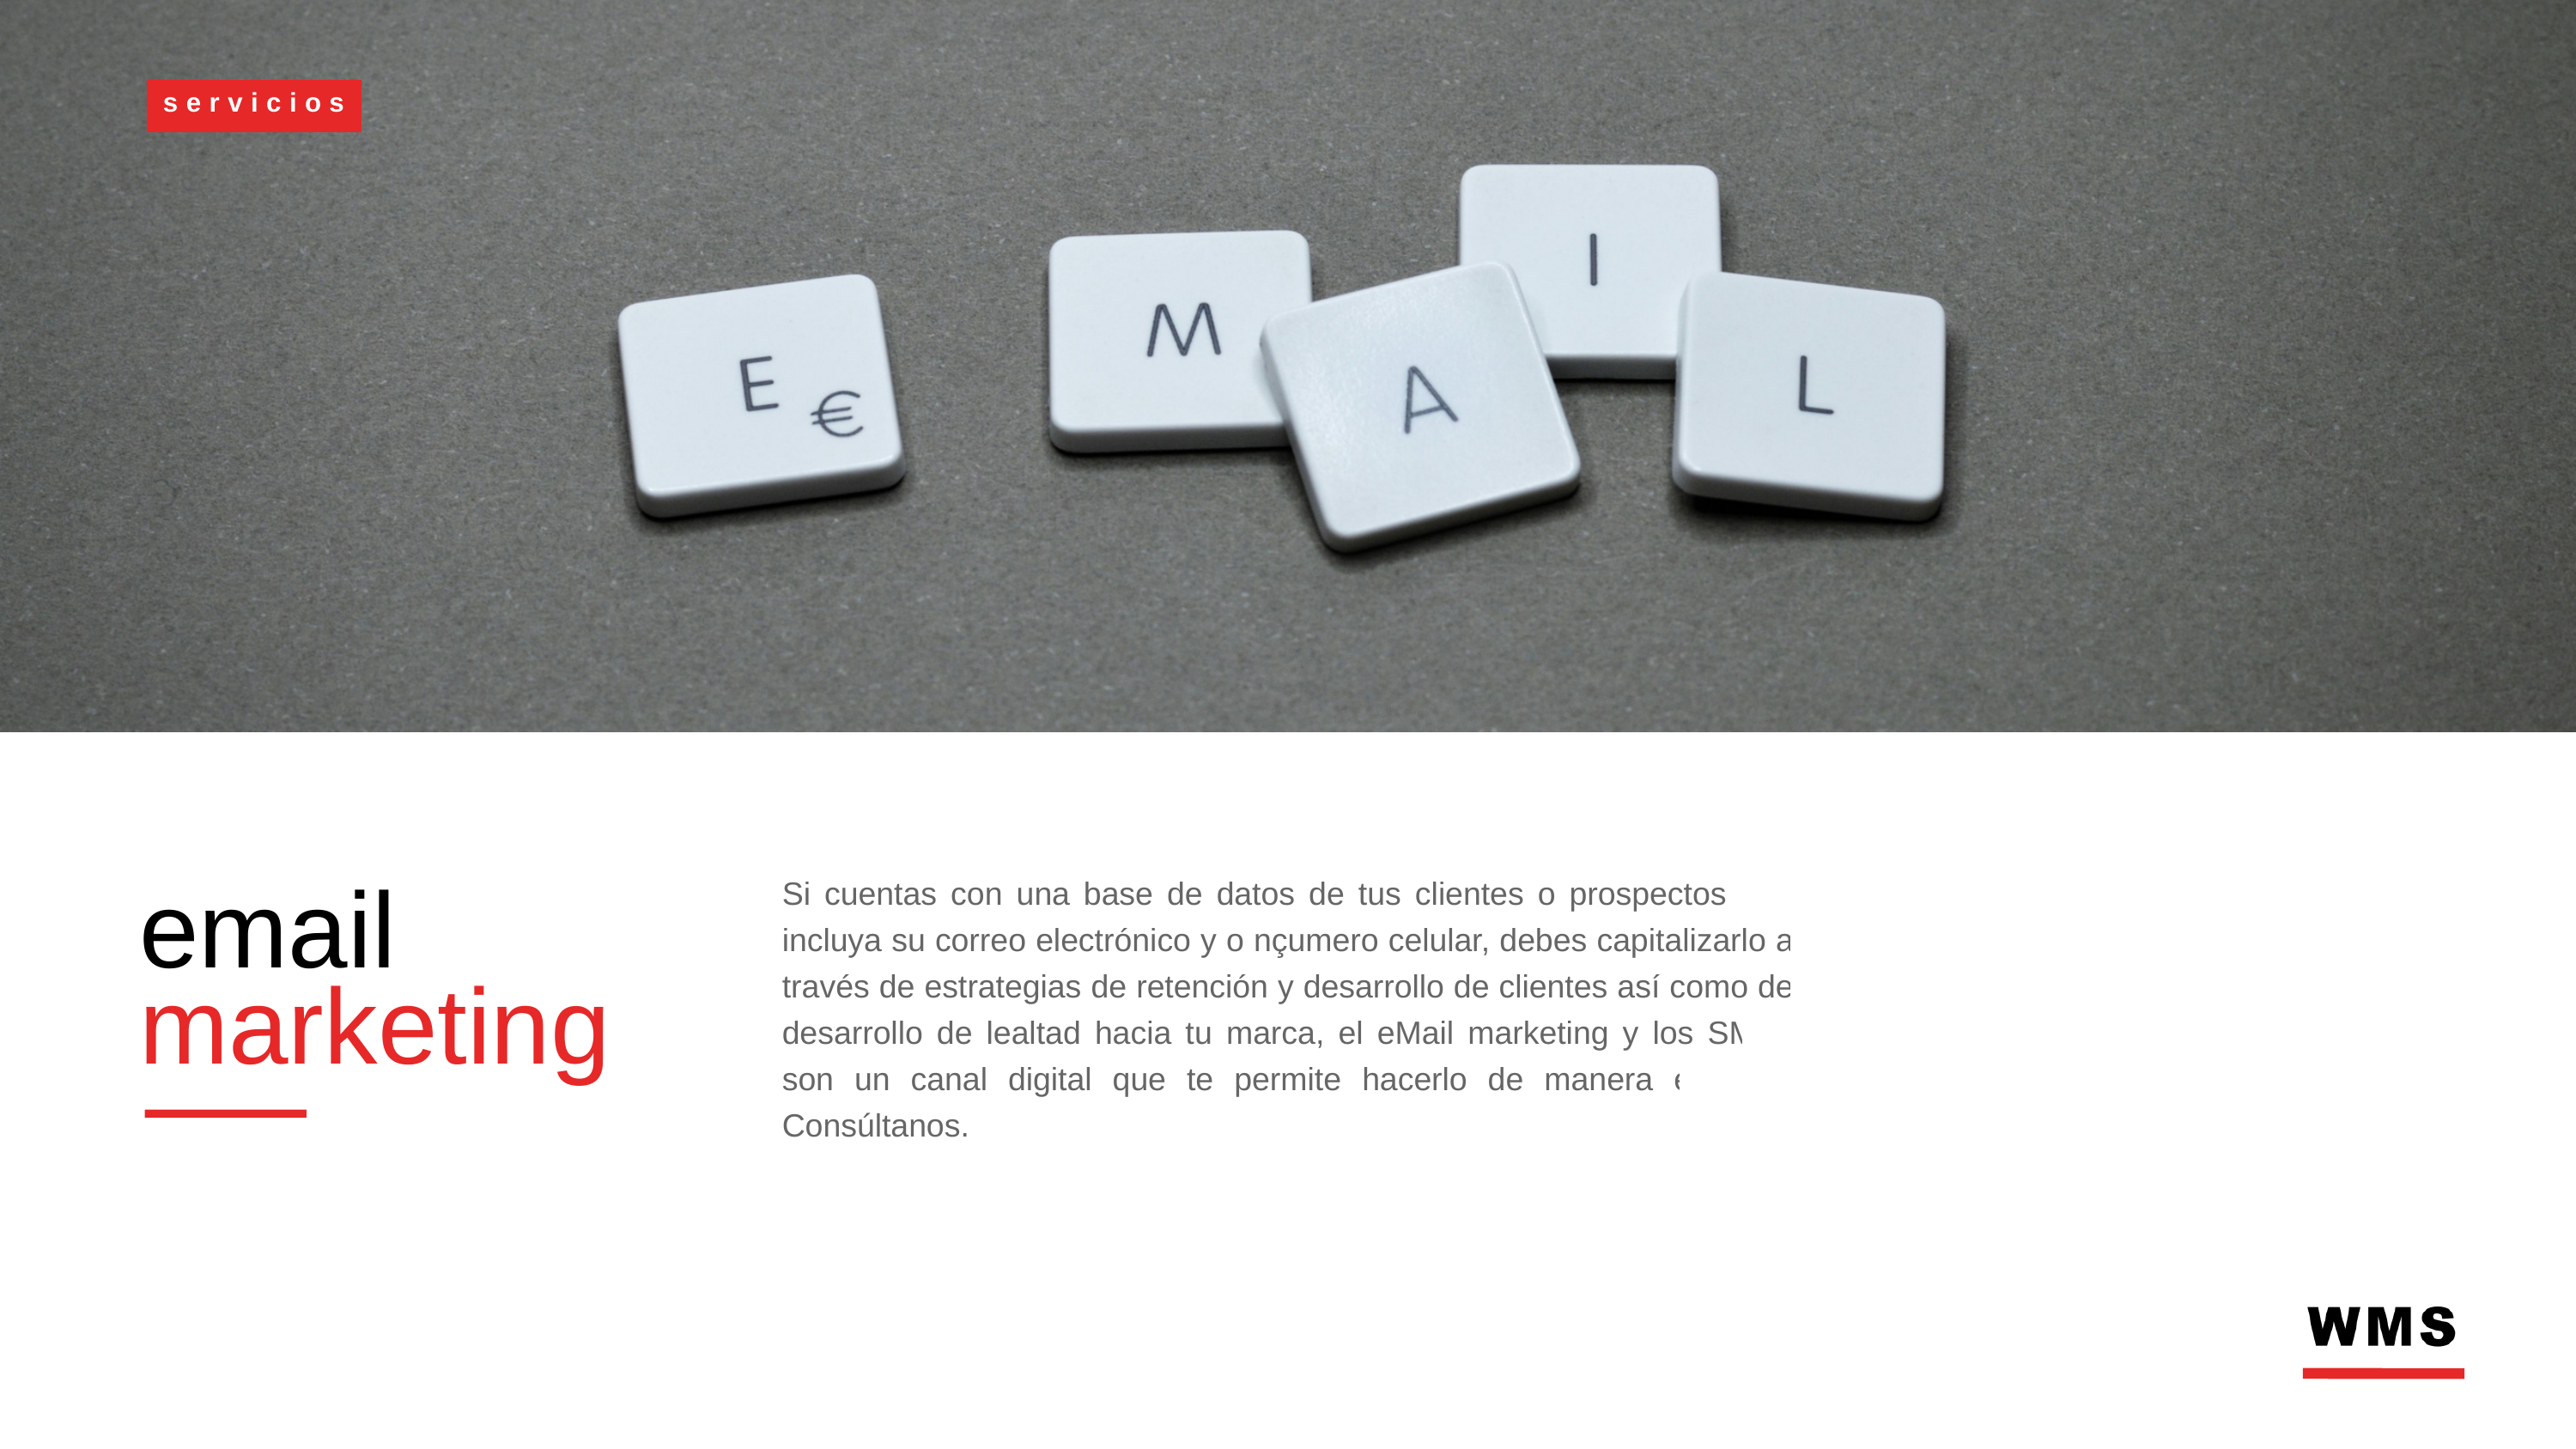

servicios
Si cuentas con una base de datos de tus clientes o prospectos que incluya su correo electrónico y o nçumero celular, debes capitalizarlo a través de estrategias de retención y desarrollo de clientes así como de desarrollo de lealtad hacia tu marca, el eMail marketing y los SMSs son un canal digital que te permite hacerlo de manera efectiva. Consúltanos.
email
marketing